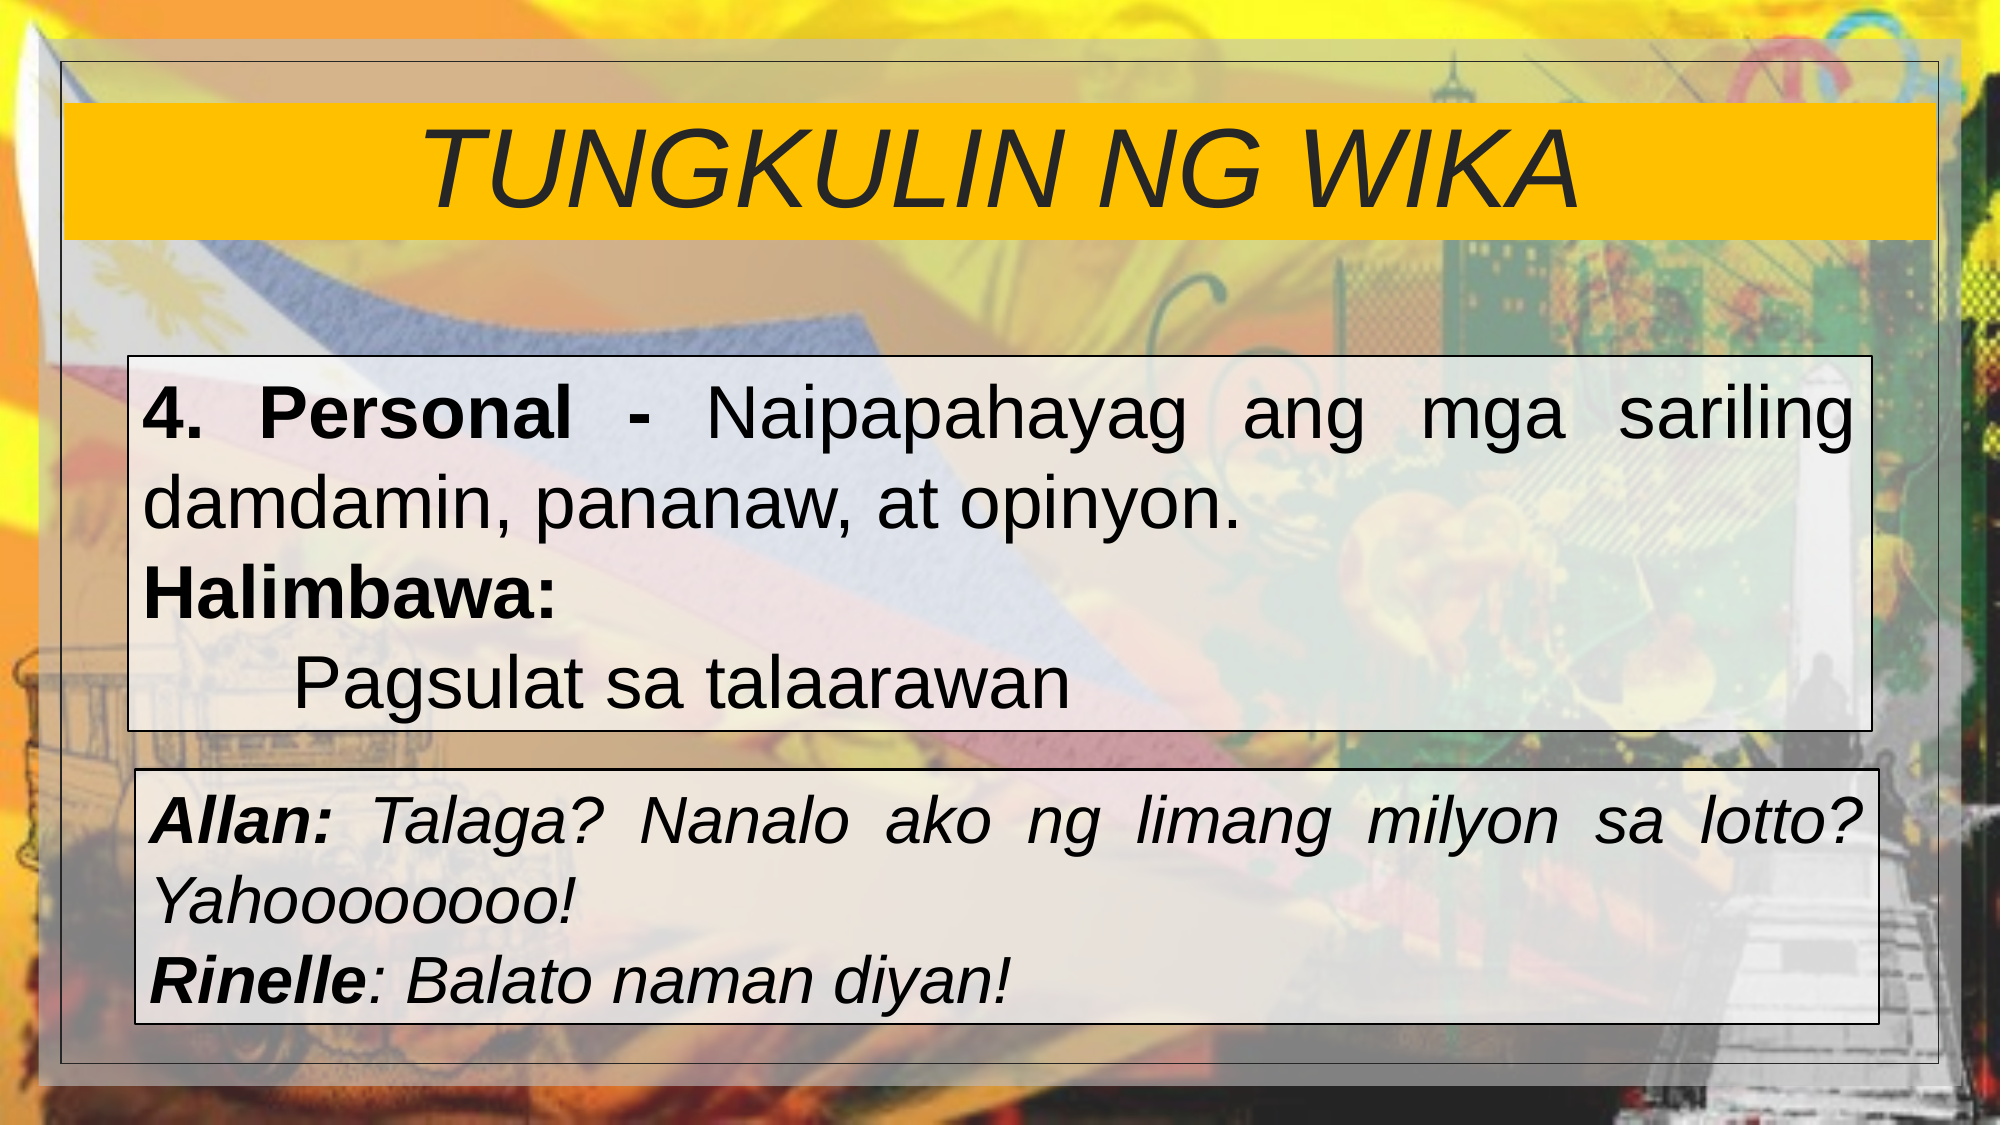

# TUNGKULIN NG WIKA
4. Personal - Naipapahayag ang mga sariling damdamin, pananaw, at opinyon.
Halimbawa:
	Pagsulat sa talaarawan
Allan: Talaga? Nanalo ako ng limang milyon sa lotto? Yahoooooooo!
Rinelle: Balato naman diyan!